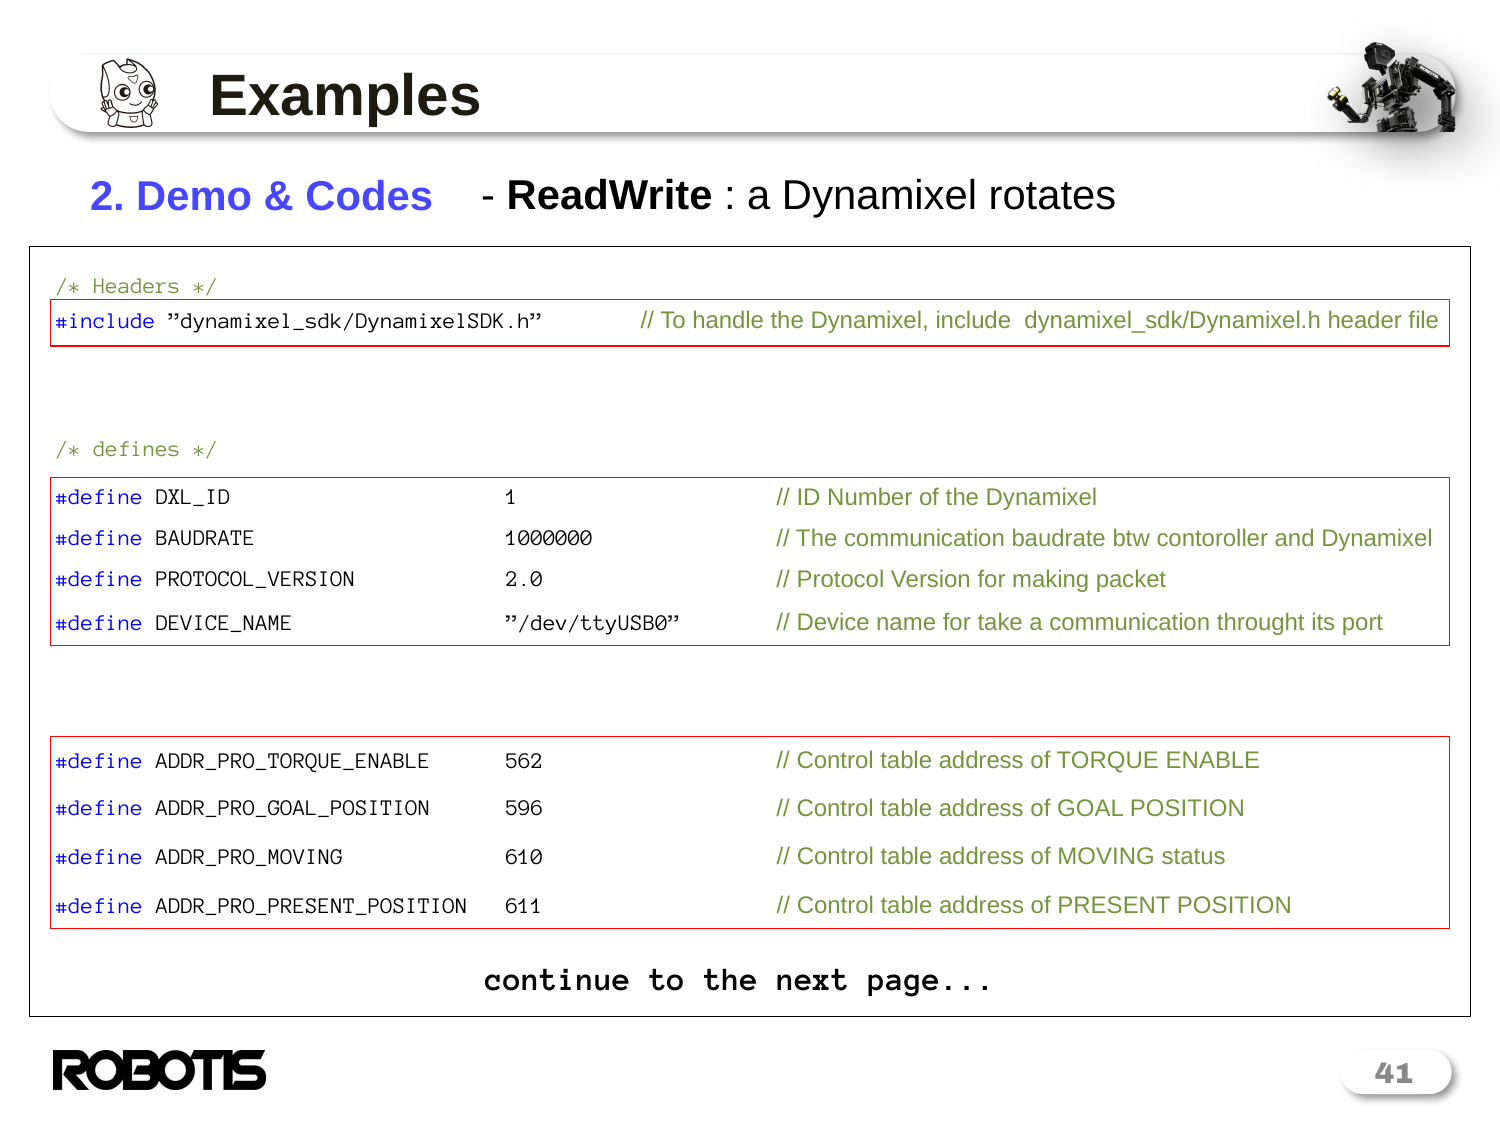

# Examples
2. Demo & Codes
- ReadWrite : a Dynamixel rotates

/* Headers */
#include ”dynamixel_sdk/DynamixelSDK.h”
// To handle the Dynamixel, include  dynamixel_sdk/Dynamixel.h header file

/* defines */
#define DXL_ID 		1
// ID Number of the Dynamixel

#define BAUDRATE 		1000000
// The communication baudrate btw contoroller and Dynamixel
#define PROTOCOL_VERSION 	2.0
// Protocol Version for making packet
#define DEVICE_NAME		”/dev/ttyUSB0”
// Device name for take a communication throught its port
#define ADDR_PRO_TORQUE_ENABLE	562
// Control table address of TORQUE ENABLE

#define ADDR_PRO_GOAL_POSITION	596
// Control table address of GOAL POSITION
// Control table address of MOVING status
#define ADDR_PRO_MOVING		610
#define ADDR_PRO_PRESENT_POSITION	611
// Control table address of PRESENT POSITION
continue to the next page...
41